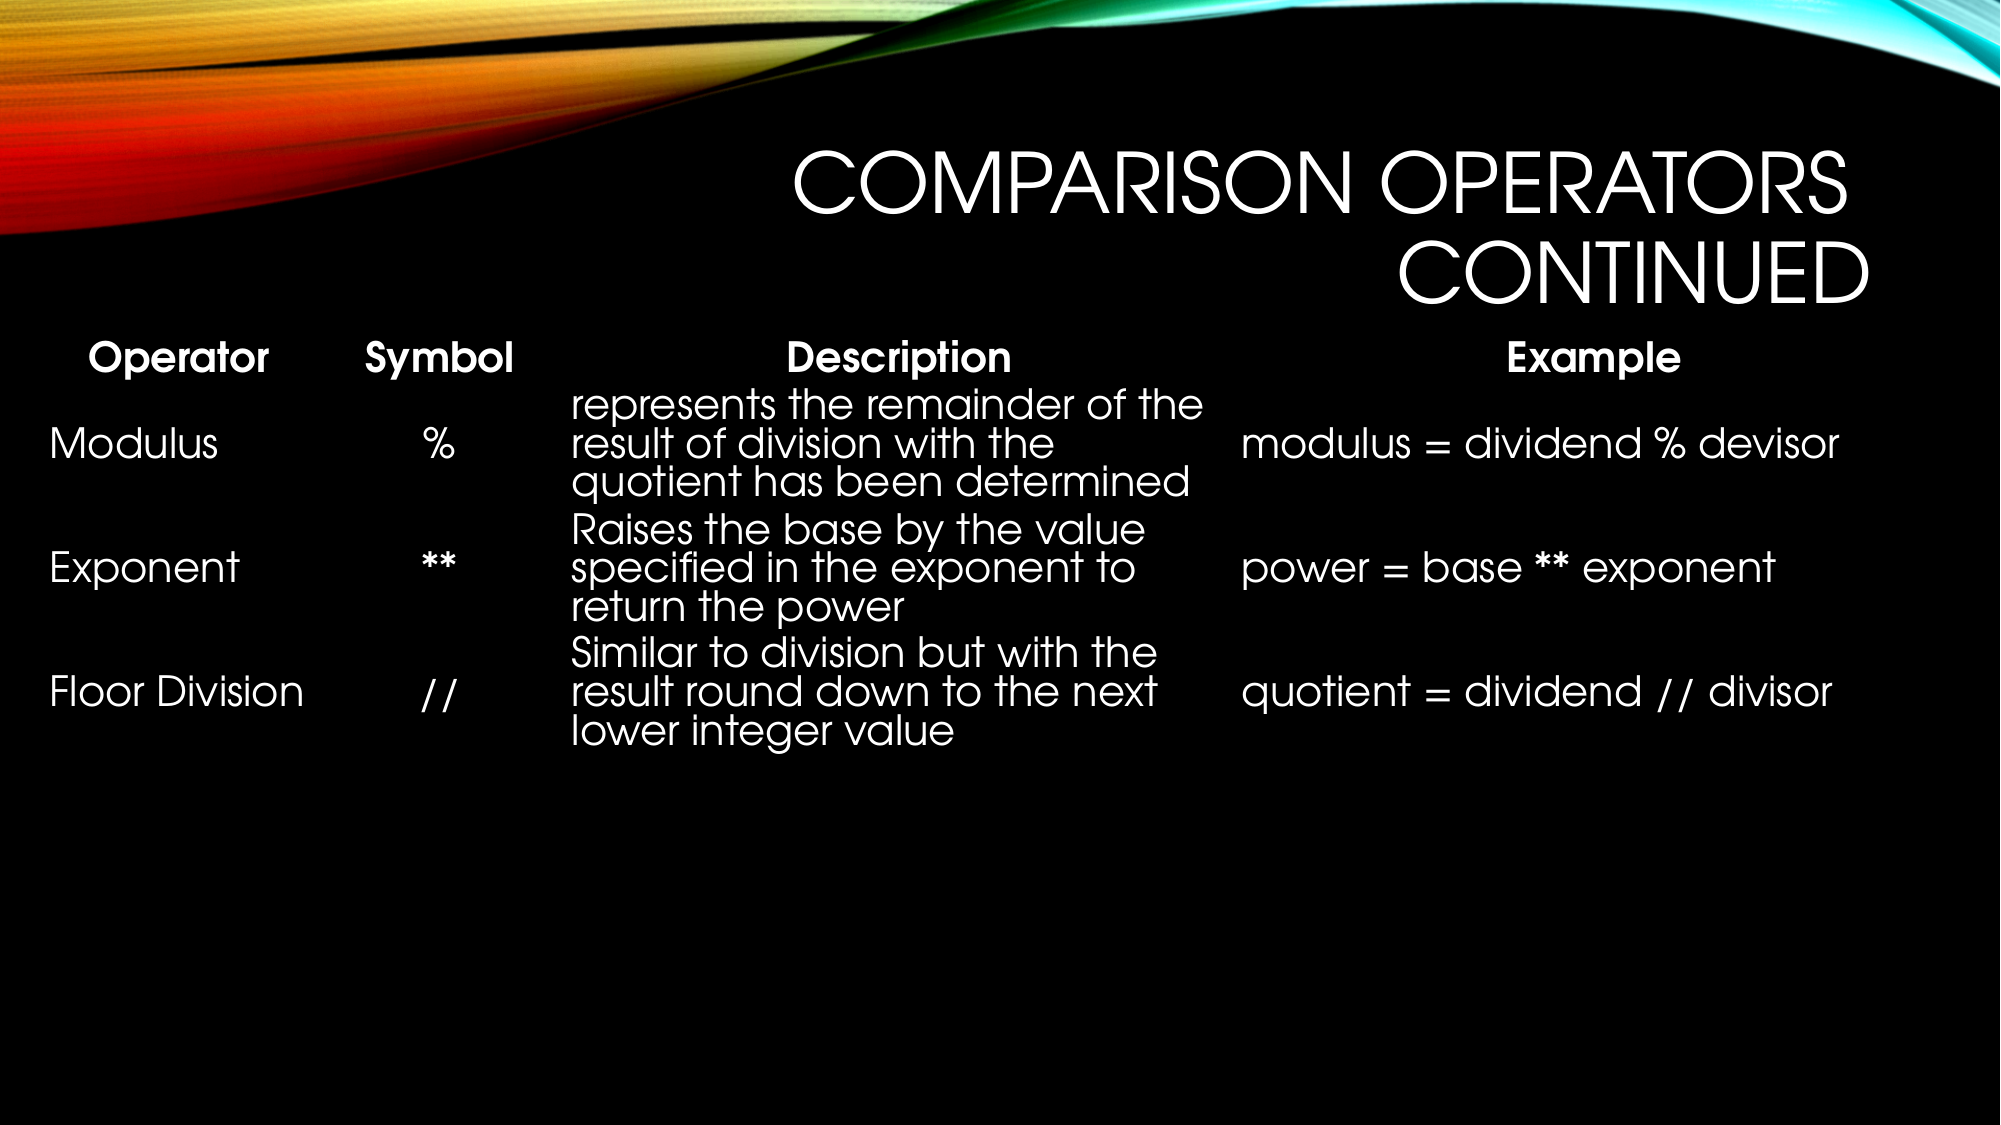

# Comparison Operators  continued
| Operator | Symbol | Description | Example |
| --- | --- | --- | --- |
| Modulus | % | represents the remainder of the result of division with the quotient has been determined | modulus = dividend % devisor |
| Exponent | \*\* | Raises the base by the value specified in the exponent to return the power | power = base \*\* exponent |
| Floor Division | // | Similar to division but with the result round down to the next lower integer value | quotient = dividend // divisor |